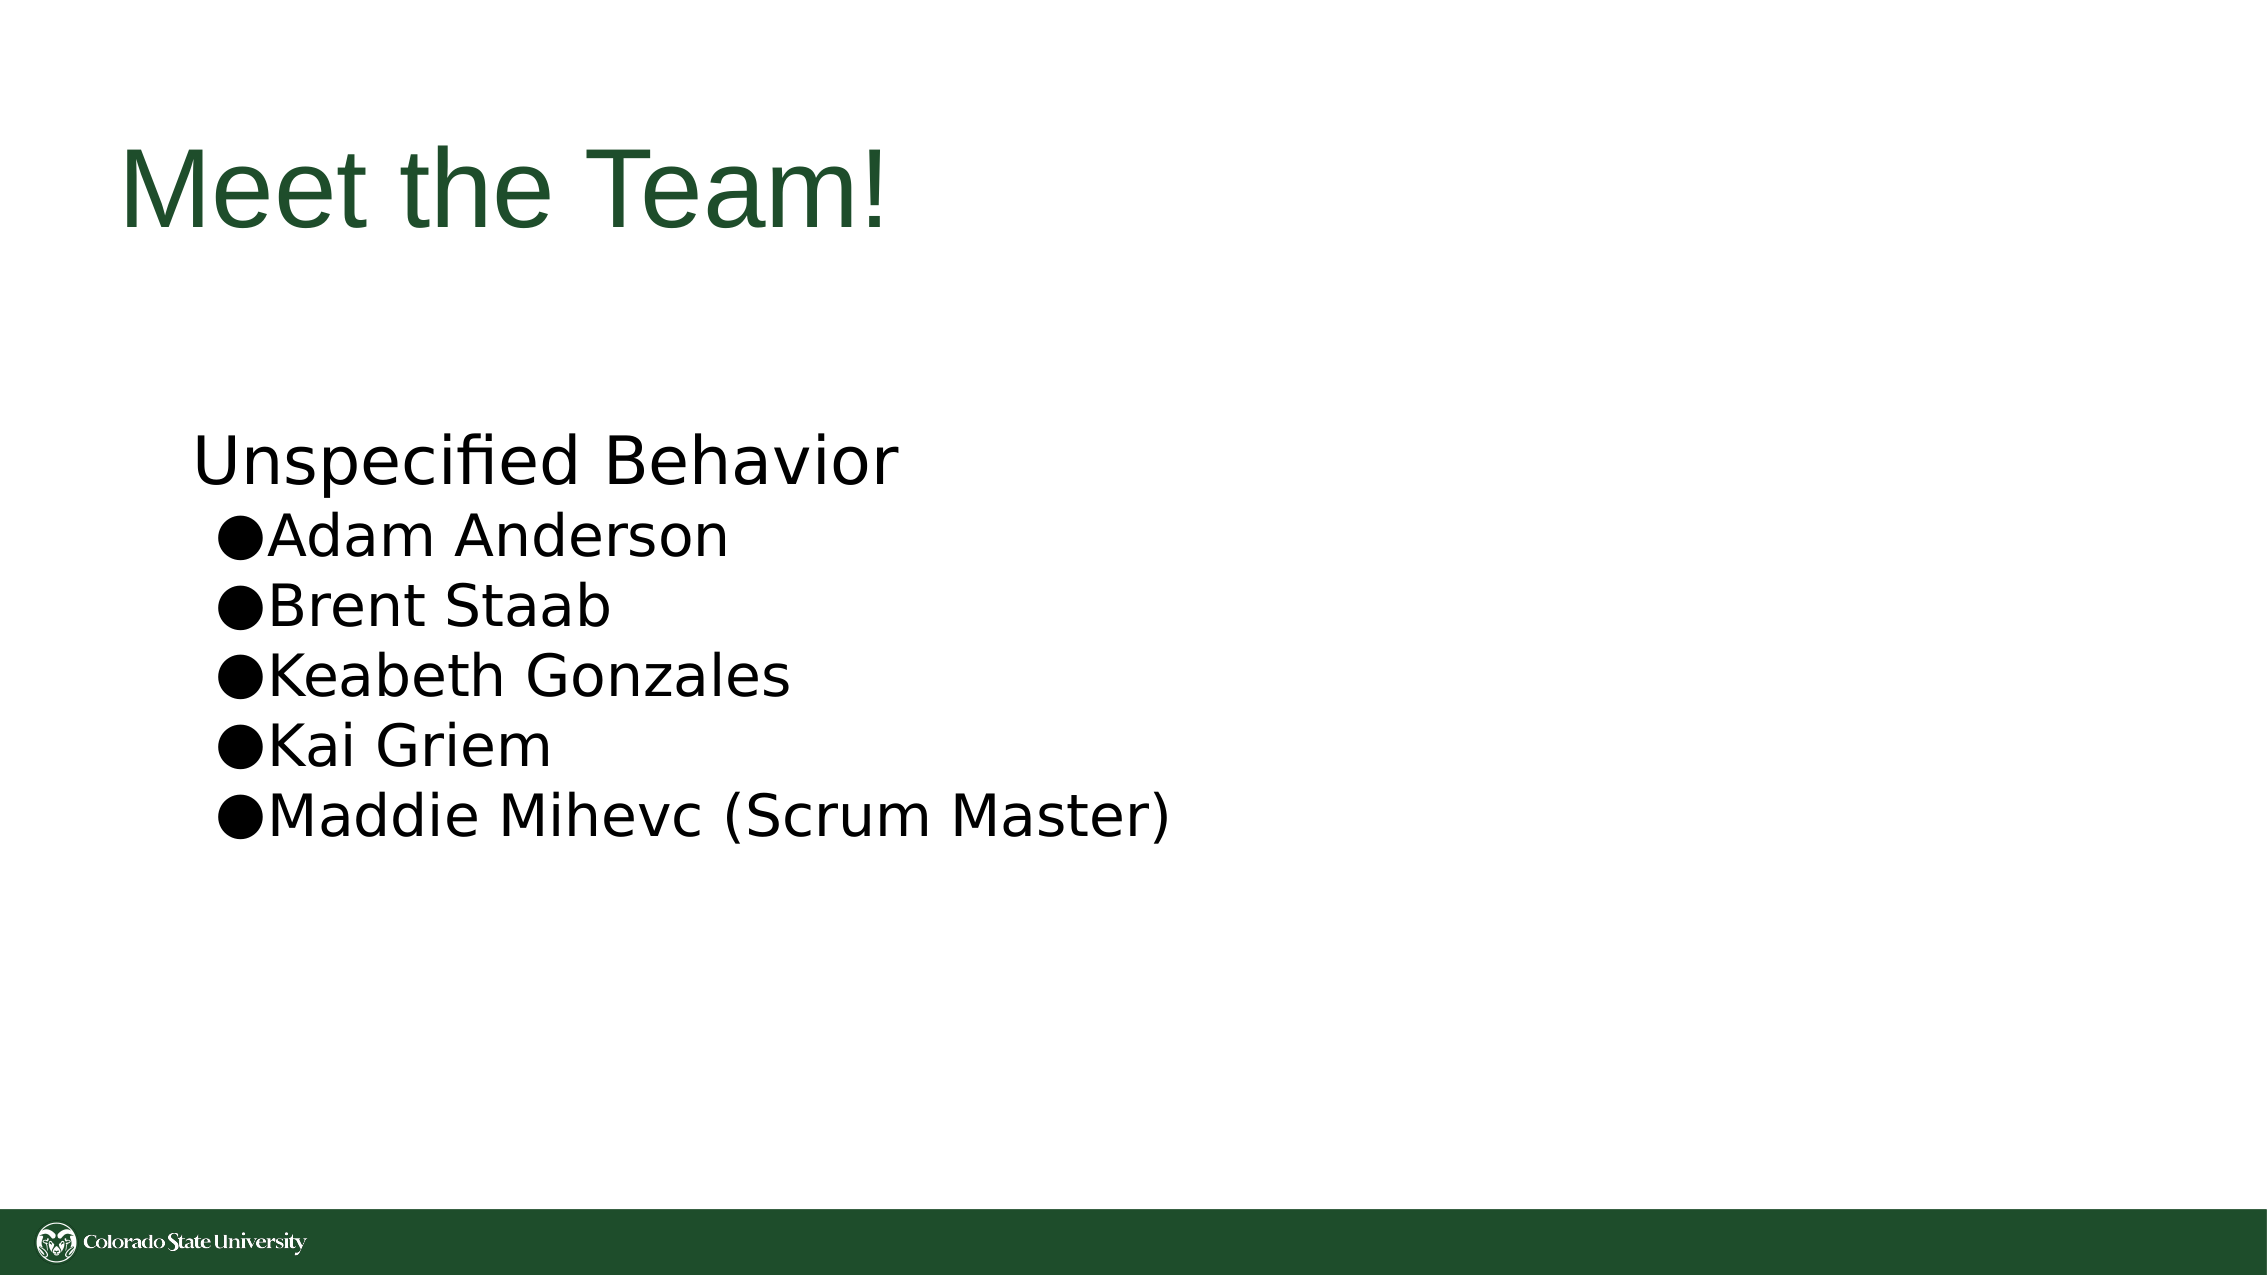

# Meet the Team!

Unspecified Behavior
Adam Anderson
Brent Staab
Keabeth Gonzales
Kai Griem
Maddie Mihevc (Scrum Master)